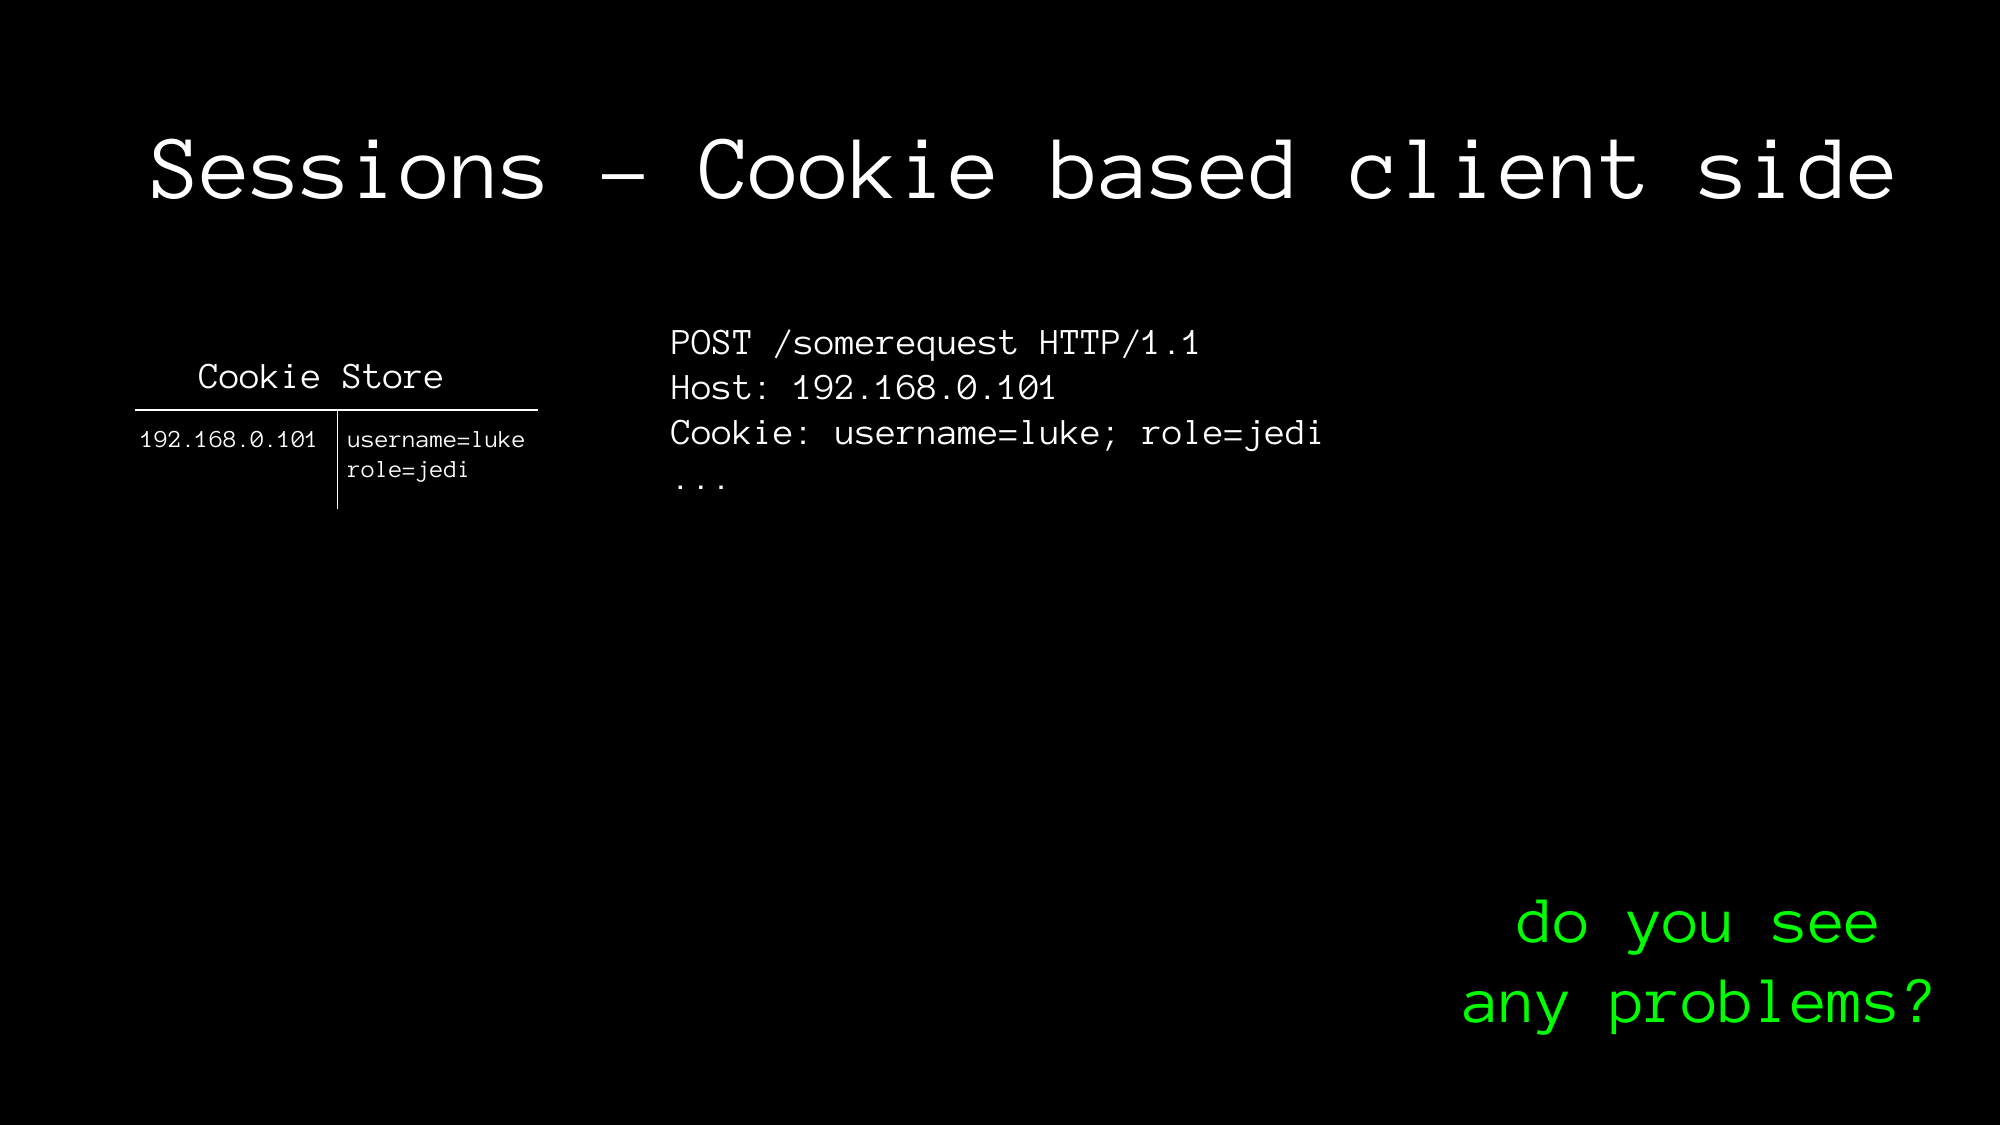

# Sessions – Cookie based client side
POST /somerequest HTTP/1.1
Host: 192.168.0.101
Cookie: username=luke; role=jedi
...
Cookie Store
username=luke
role=jedi
192.168.0.101
do you see any problems?